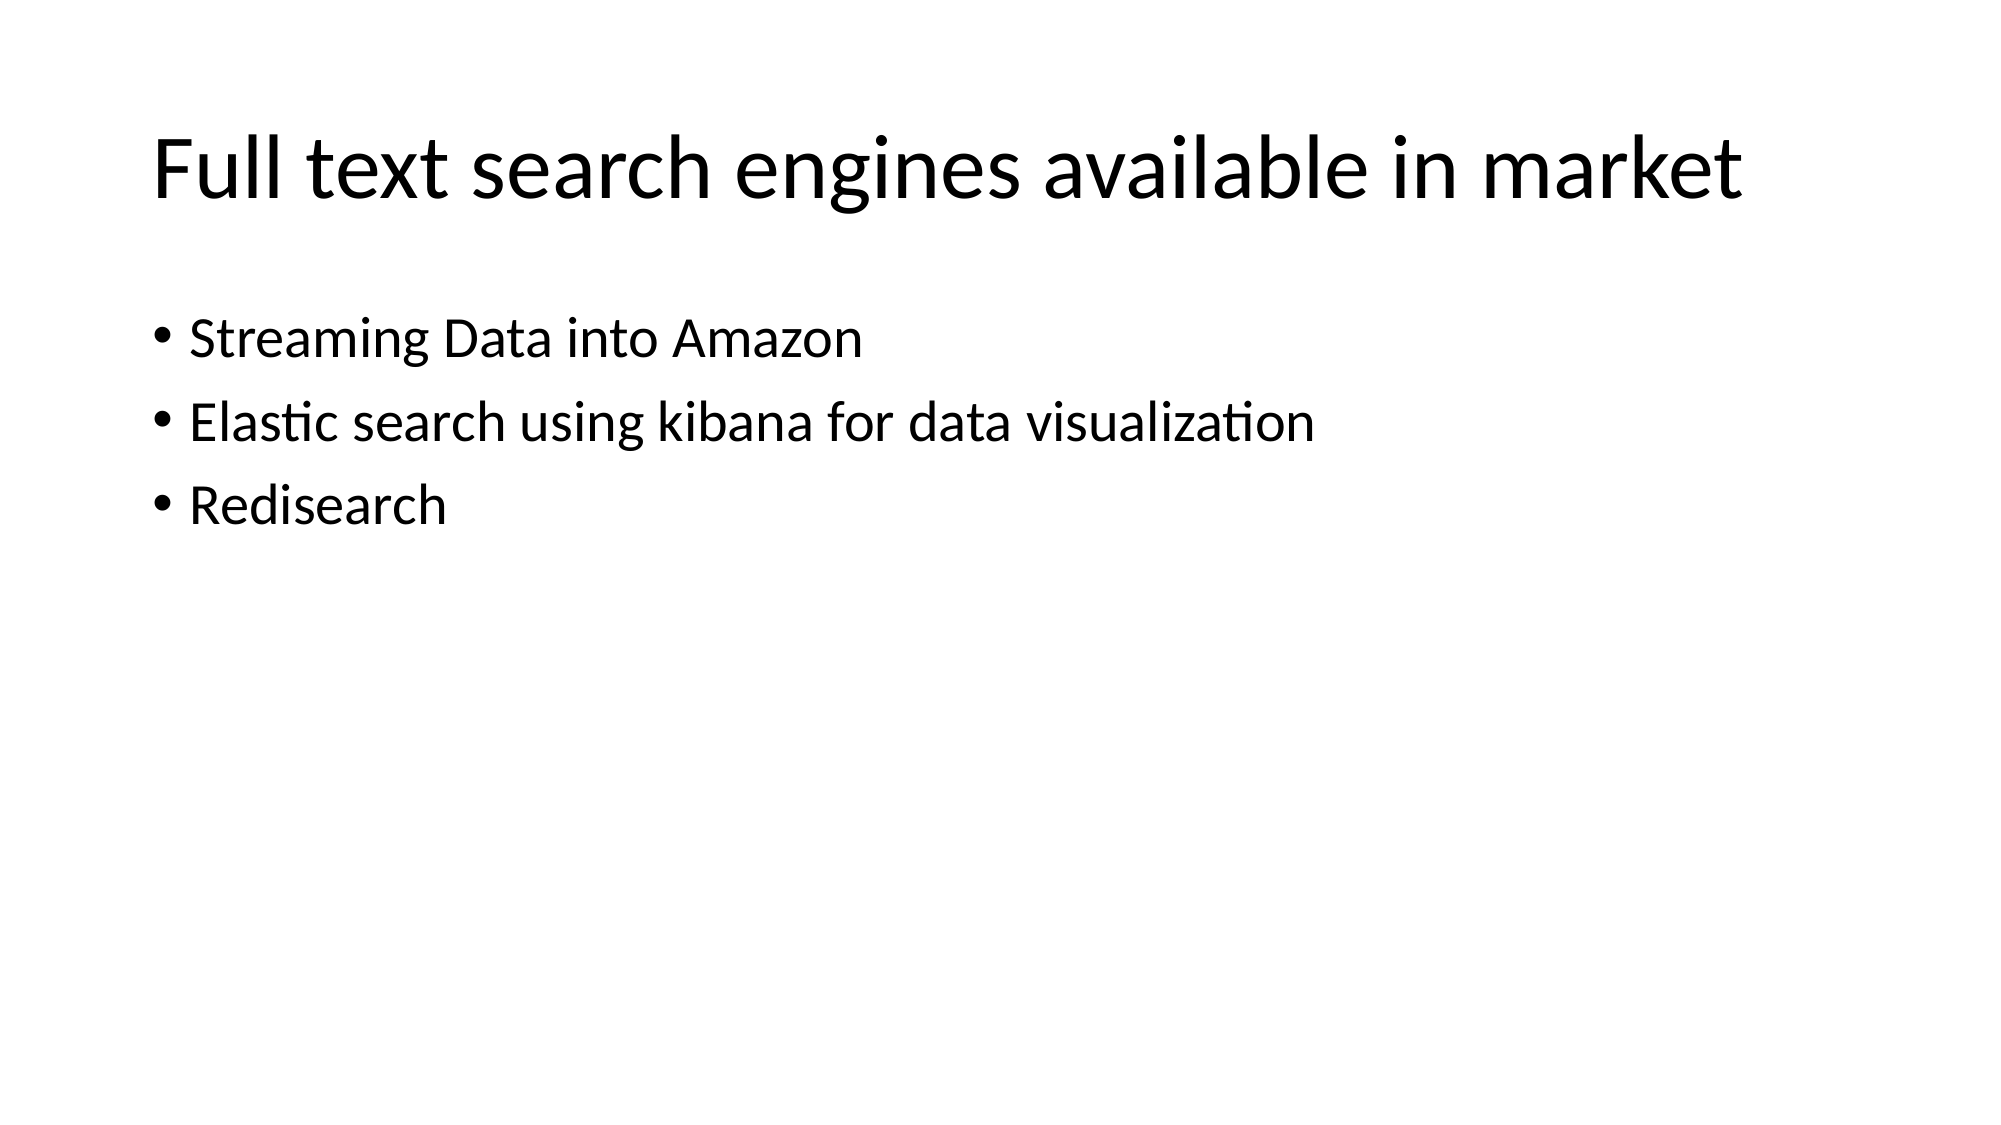

# Full text search engines available in market
Streaming Data into Amazon
Elastic search using kibana for data visualization
Redisearch